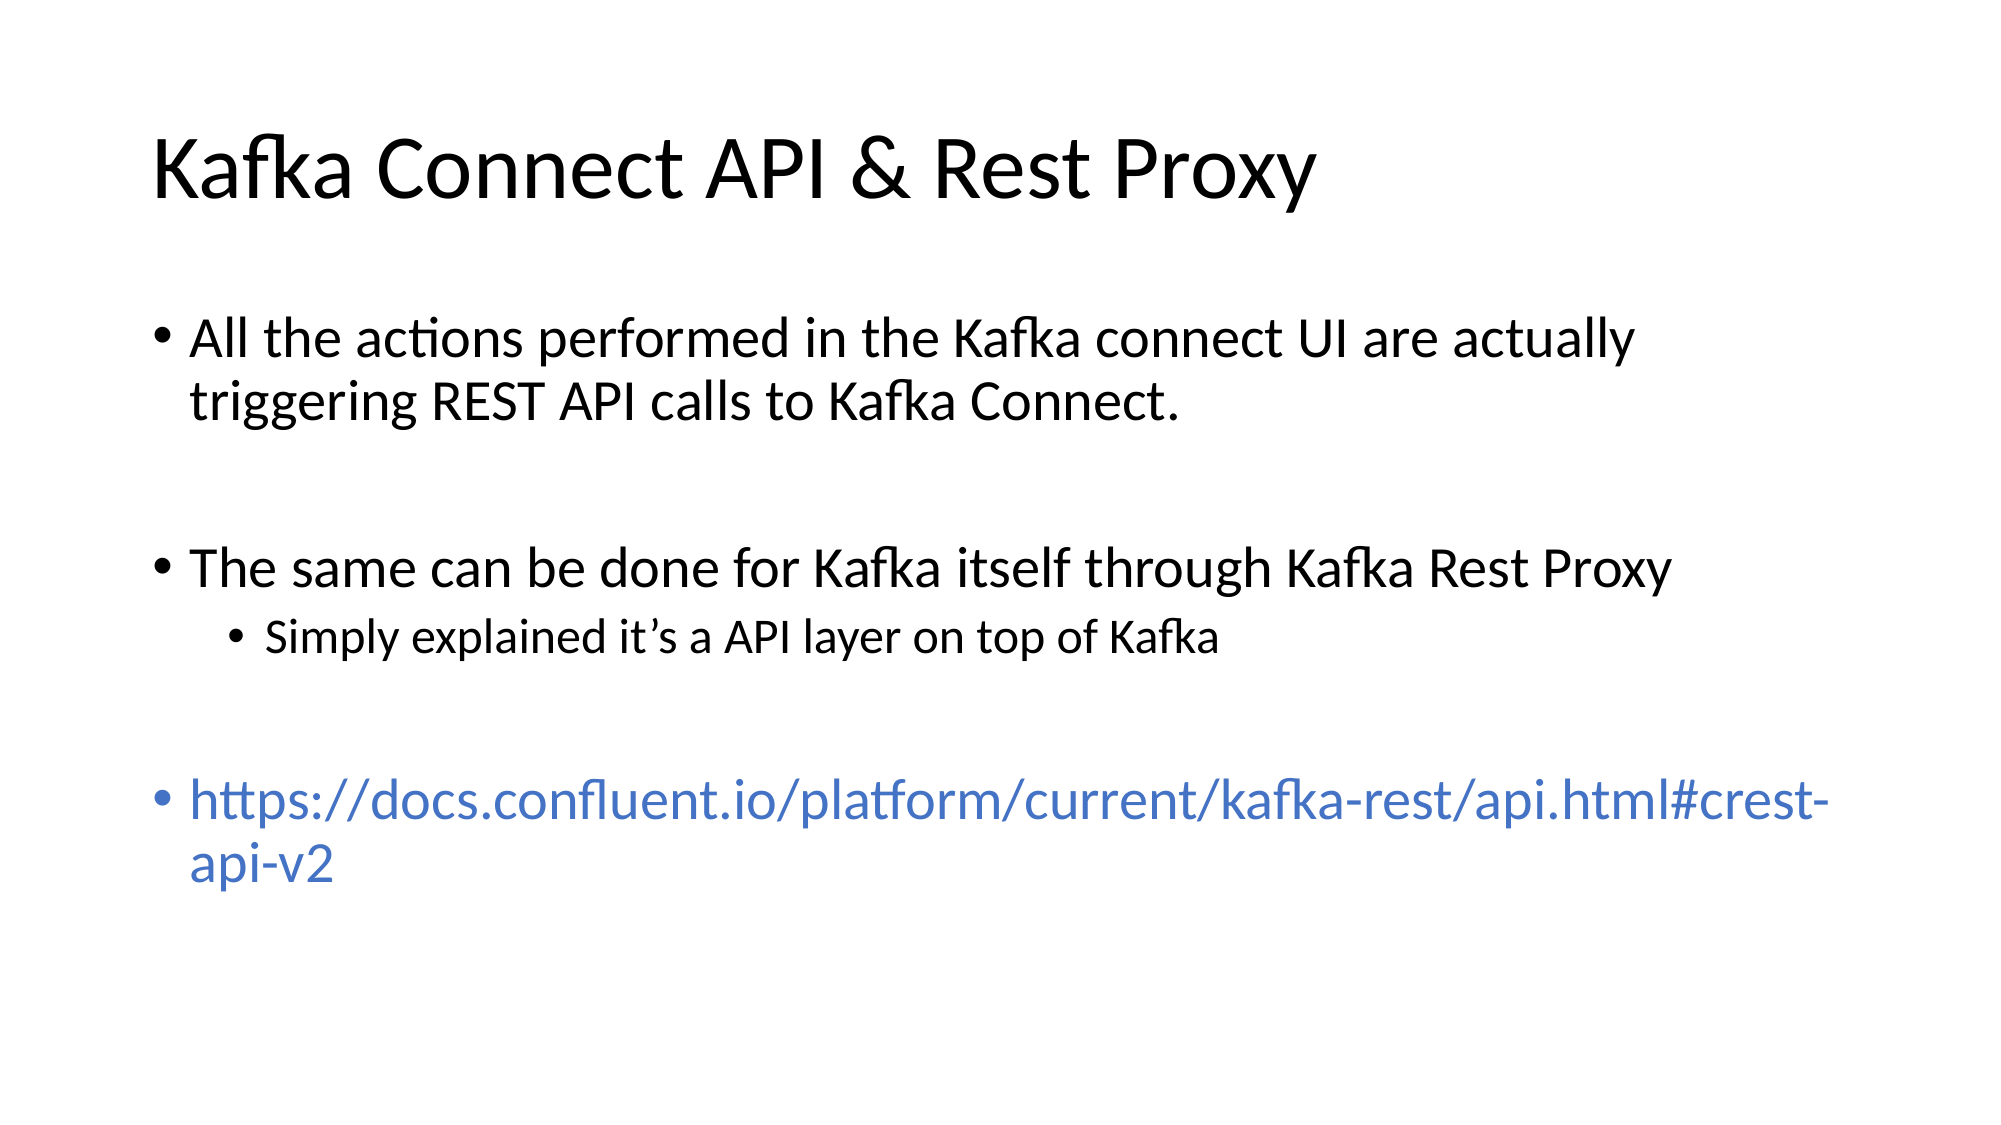

# Kafka Connect API & Rest Proxy
All the actions performed in the Kafka connect UI are actually triggering REST API calls to Kafka Connect.

The same can be done for Kafka itself through Kafka Rest Proxy
Simply explained it’s a API layer on top of Kafka

https://docs.confluent.io/platform/current/kafka-rest/api.html#crest-api-v2